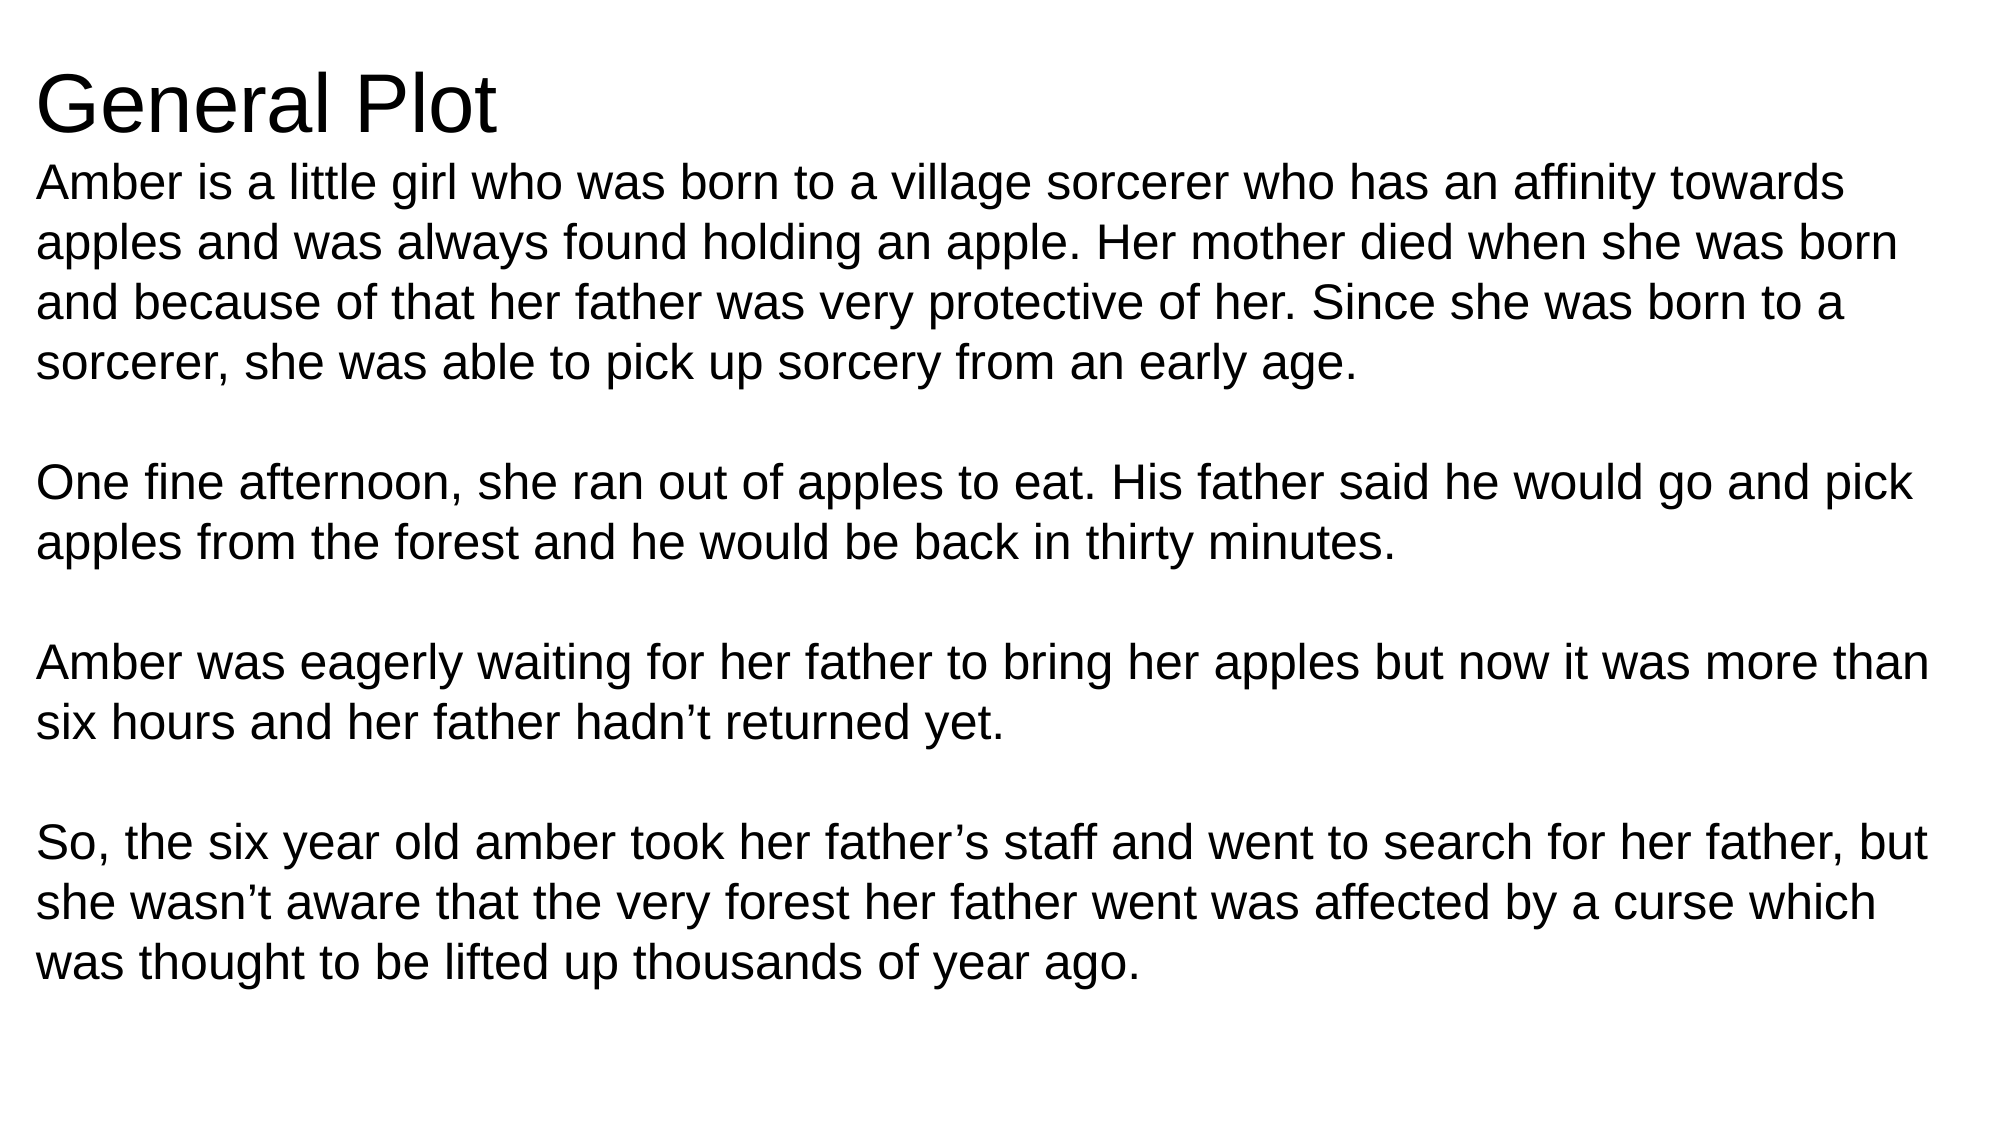

General Plot
Amber is a little girl who was born to a village sorcerer who has an affinity towards apples and was always found holding an apple. Her mother died when she was born and because of that her father was very protective of her. Since she was born to a sorcerer, she was able to pick up sorcery from an early age.

One fine afternoon, she ran out of apples to eat. His father said he would go and pick apples from the forest and he would be back in thirty minutes.

Amber was eagerly waiting for her father to bring her apples but now it was more than six hours and her father hadn’t returned yet.

So, the six year old amber took her father’s staff and went to search for her father, but she wasn’t aware that the very forest her father went was affected by a curse which was thought to be lifted up thousands of year ago.